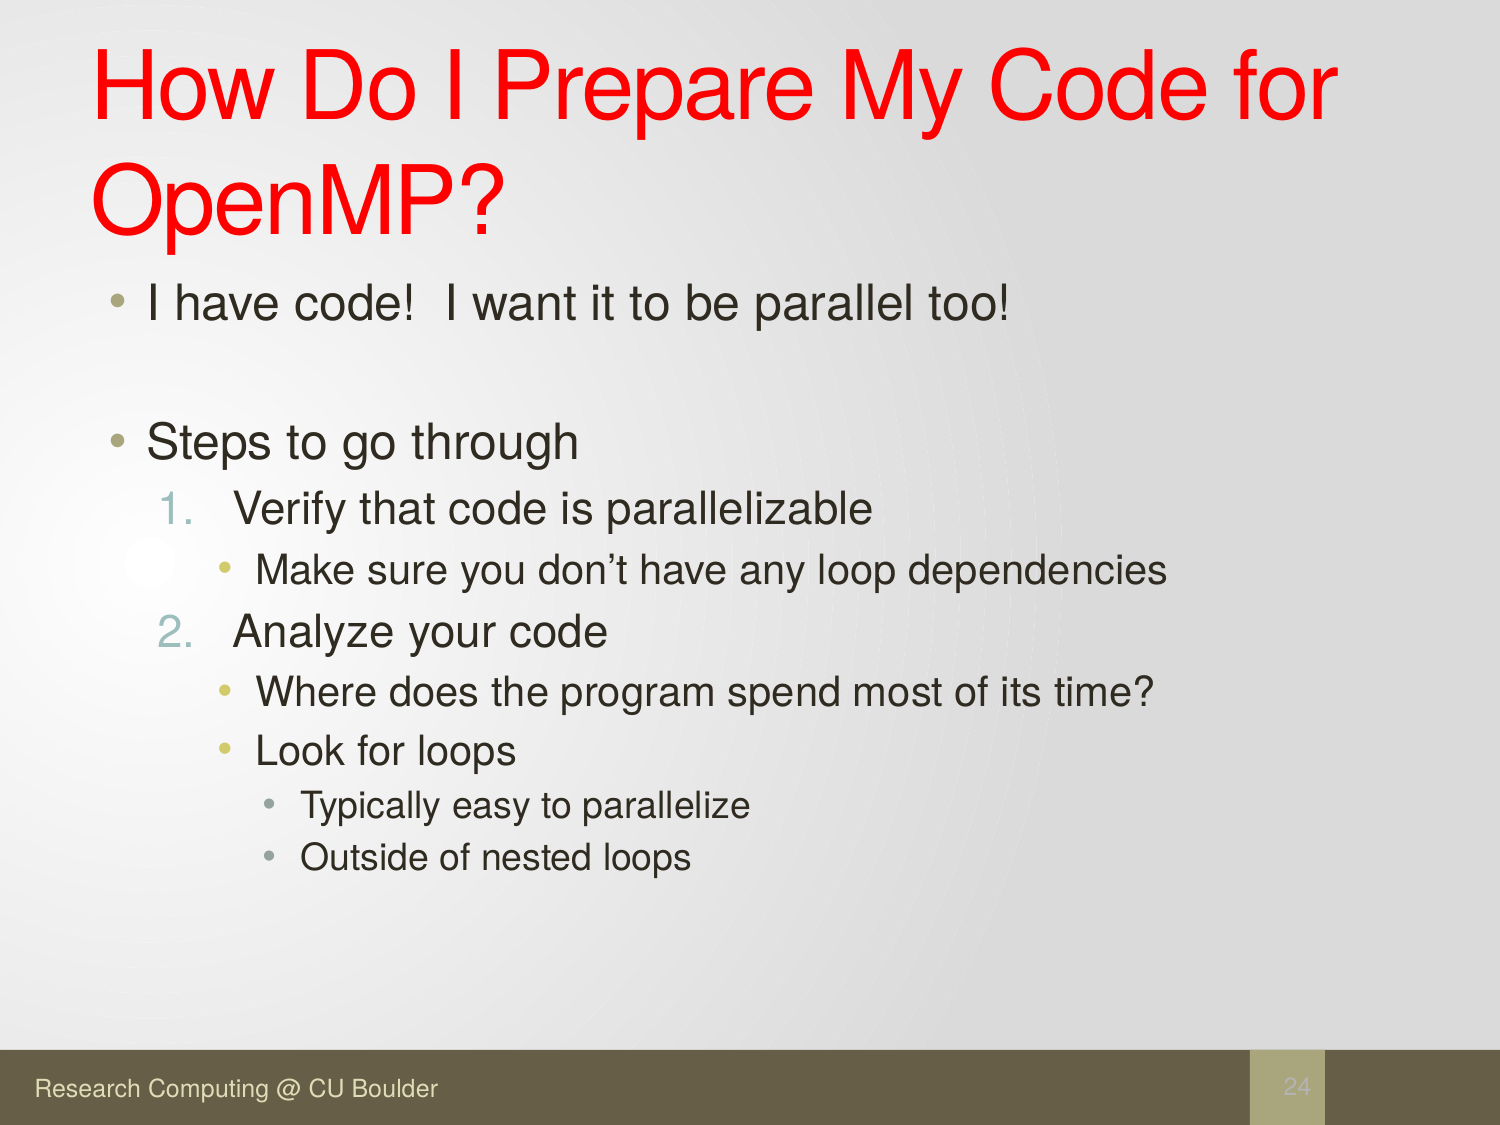

# How Do I Prepare My Code for OpenMP?
I have code!  I want it to be parallel too!

Steps to go through
Verify that code is parallelizable
Make sure you don’t have any loop dependencies
Analyze your code
Where does the program spend most of its time?
Look for loops
Typically easy to parallelize
Outside of nested loops

24